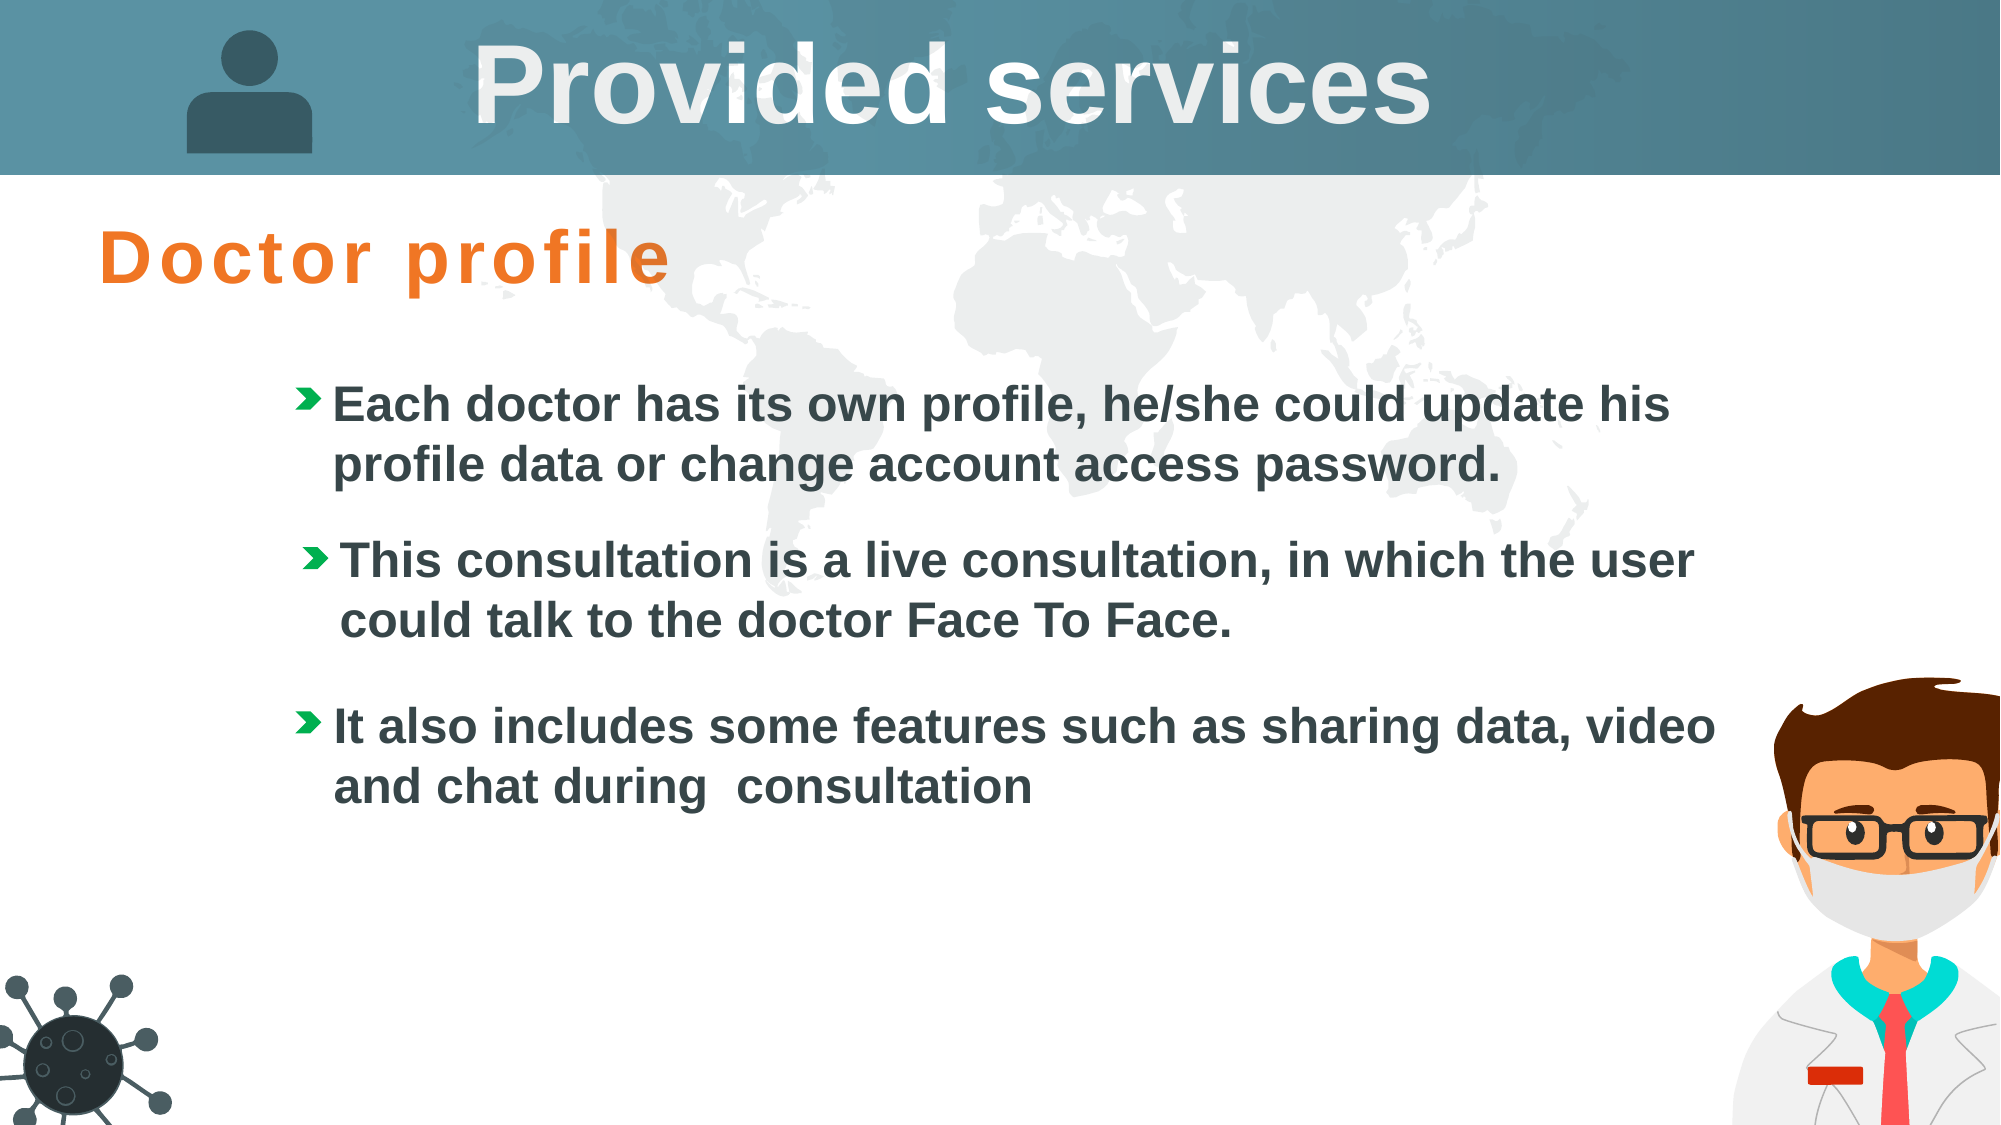

Provided services

Doctor profile
Each doctor has its own profile, he/she could update his profile data or change account access password.

This consultation is a live consultation, in which the user could talk to the doctor Face To Face.

It also includes some features such as sharing data, video and chat during  consultation